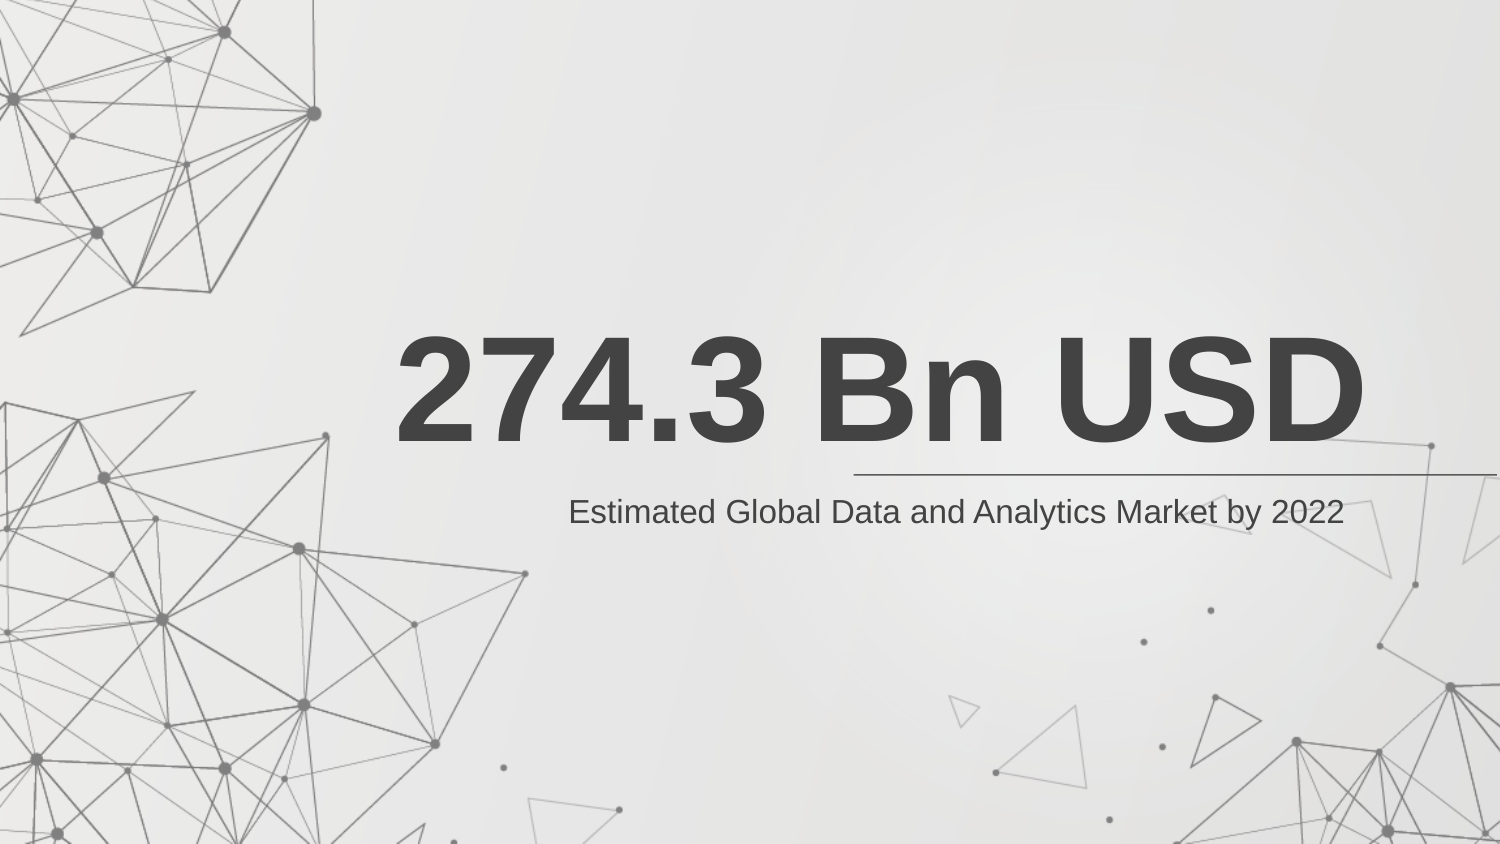

# 274.3 Bn USD
 Estimated Global Data and Analytics Market by 2022